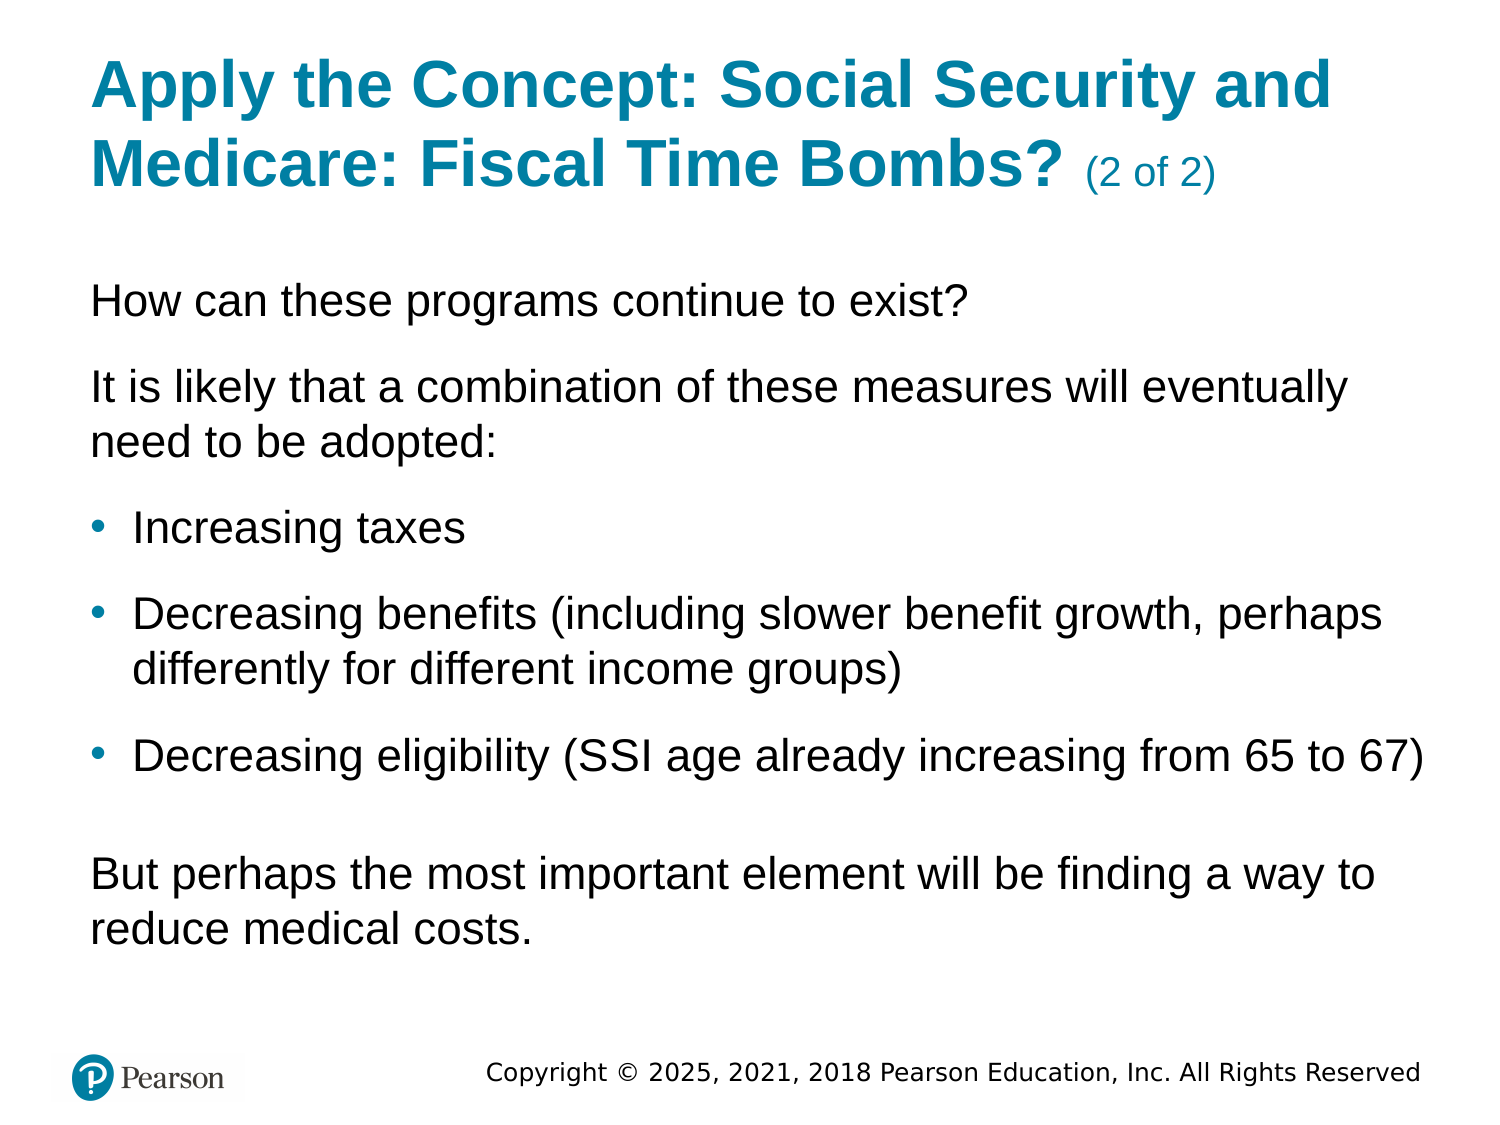

# Apply the Concept: Social Security and Medicare: Fiscal Time Bombs? (2 of 2)
How can these programs continue to exist?
It is likely that a combination of these measures will eventually need to be adopted:
Increasing taxes
Decreasing benefits (including slower benefit growth, perhaps differently for different income groups)
Decreasing eligibility (S S I age already increasing from 65 to 67)
But perhaps the most important element will be finding a way to reduce medical costs.